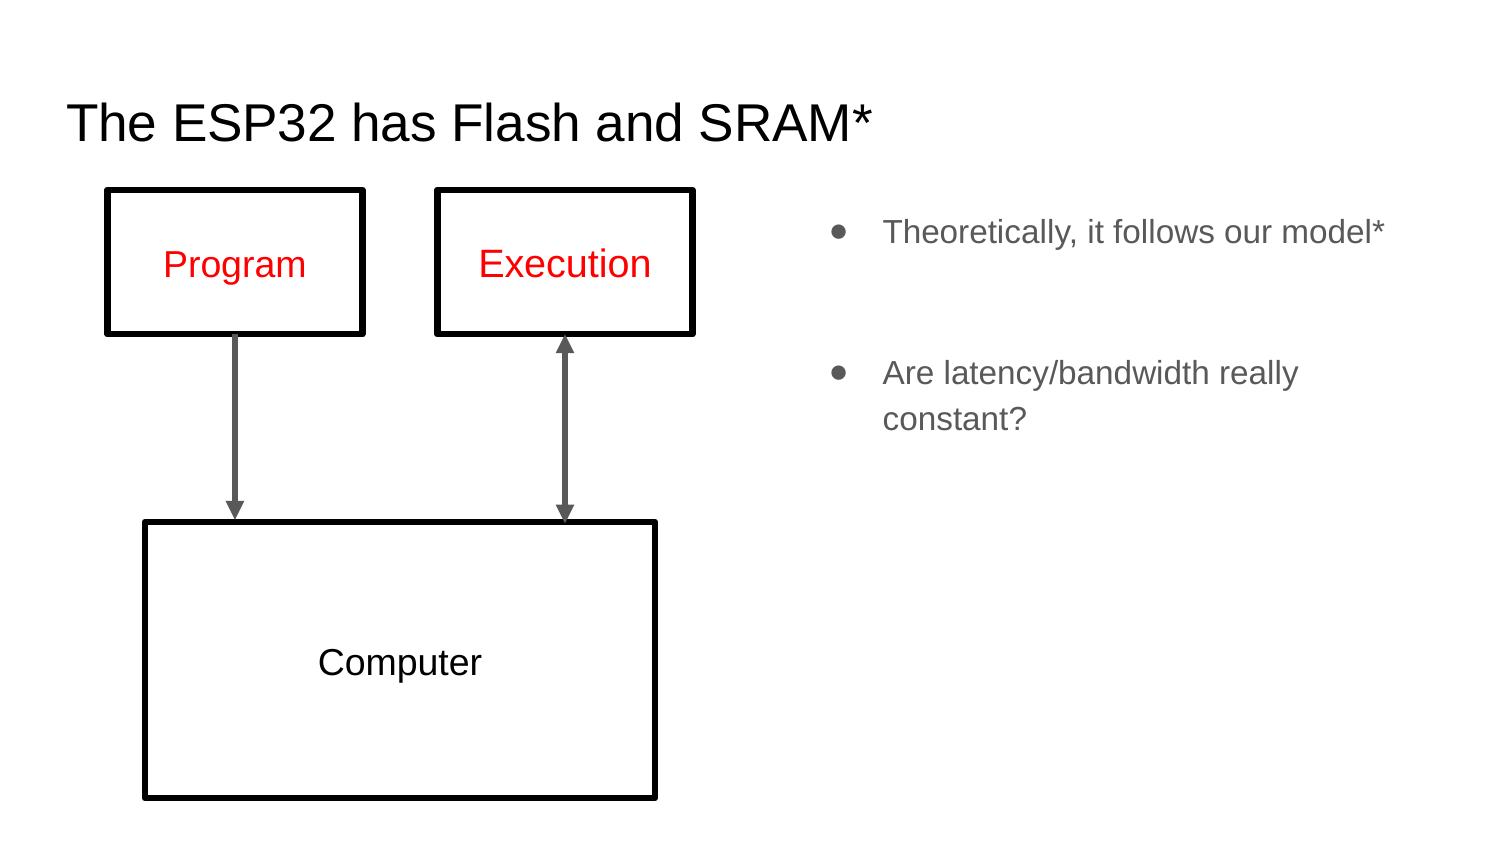

# The ESP32 has Flash and SRAM*
Theoretically, it follows our model*

Are latency/bandwidth really constant?
Program
Execution
Computer